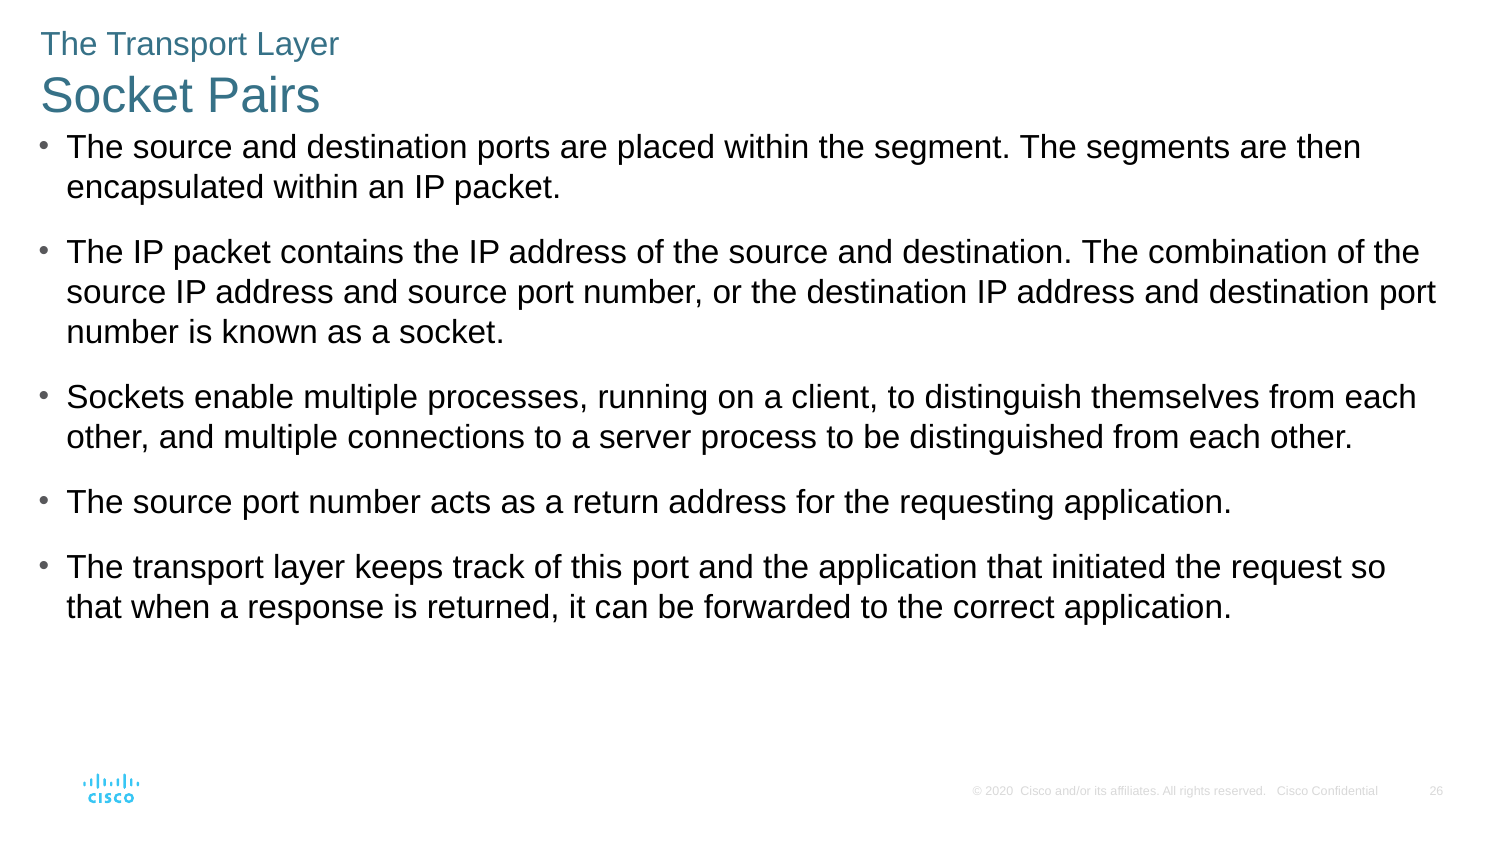

The Transport Layer
Socket Pairs
The source and destination ports are placed within the segment. The segments are then encapsulated within an IP packet.
The IP packet contains the IP address of the source and destination. The combination of the source IP address and source port number, or the destination IP address and destination port number is known as a socket.
Sockets enable multiple processes, running on a client, to distinguish themselves from each other, and multiple connections to a server process to be distinguished from each other.
The source port number acts as a return address for the requesting application.
The transport layer keeps track of this port and the application that initiated the request so that when a response is returned, it can be forwarded to the correct application.